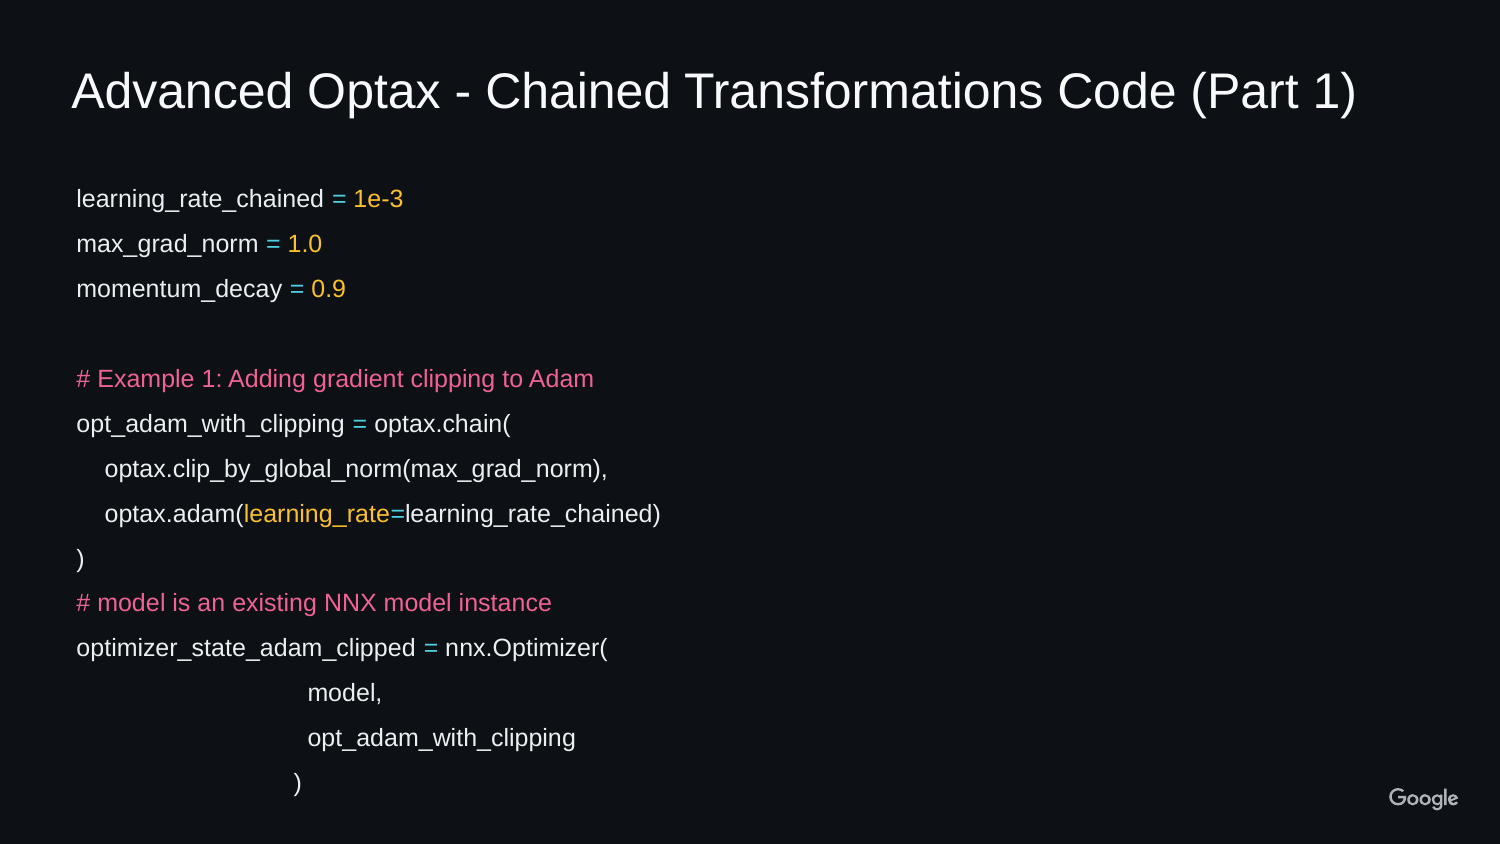

Advanced Optax - Chained Transformations Code (Part 1)
learning_rate_chained = 1e-3
max_grad_norm = 1.0
momentum_decay = 0.9

# Example 1: Adding gradient clipping to Adam
opt_adam_with_clipping = optax.chain(
    optax.clip_by_global_norm(max_grad_norm),
    optax.adam(learning_rate=learning_rate_chained)
)
# model is an existing NNX model instance
optimizer_state_adam_clipped = nnx.Optimizer(
                                 model,
                                 opt_adam_with_clipping
                               )